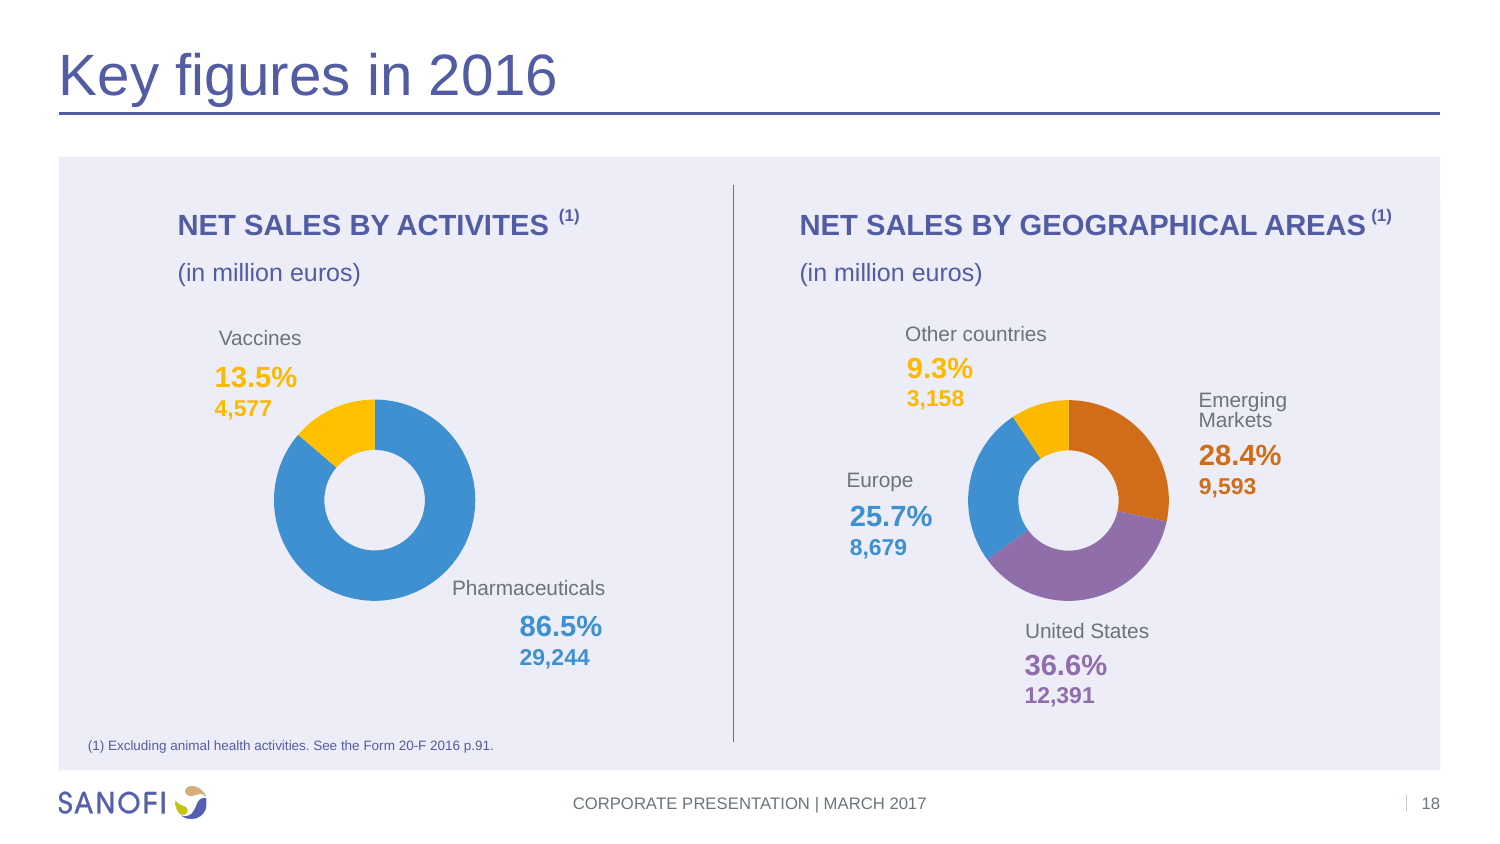

# Key figures in 2016

NET SALES BY ACTIVITES  (1)     (in million euros)
NET SALES BY GEOGRAPHICAL AREAS (1)
(in million euros)

### Chart

| Category | Ventes |
|---|---|
| Pharmacie | 80.4 |
| Vaccines | 12.8 |

### Chart

| Category | Total sales by geographical area |
|---|---|
| Emerging markets | 9593.0 |
| United Sates | 12391.0 |
| Western Europe | 8679.0 |
| Other countries | 3158.0 |
Other countries
Vaccines
9.3%
3,158
13.5%
4,577
Emerging Markets
28.4%
9,593
Europe
25.7%
8,679
Pharmaceuticals
86.5%
29,244
United States
36.6%
12,391
(1) Excluding animal health activities. See the Form 20-F 2016 p.91.
CORPORATE PRESENTATION | MARCH 2017
18